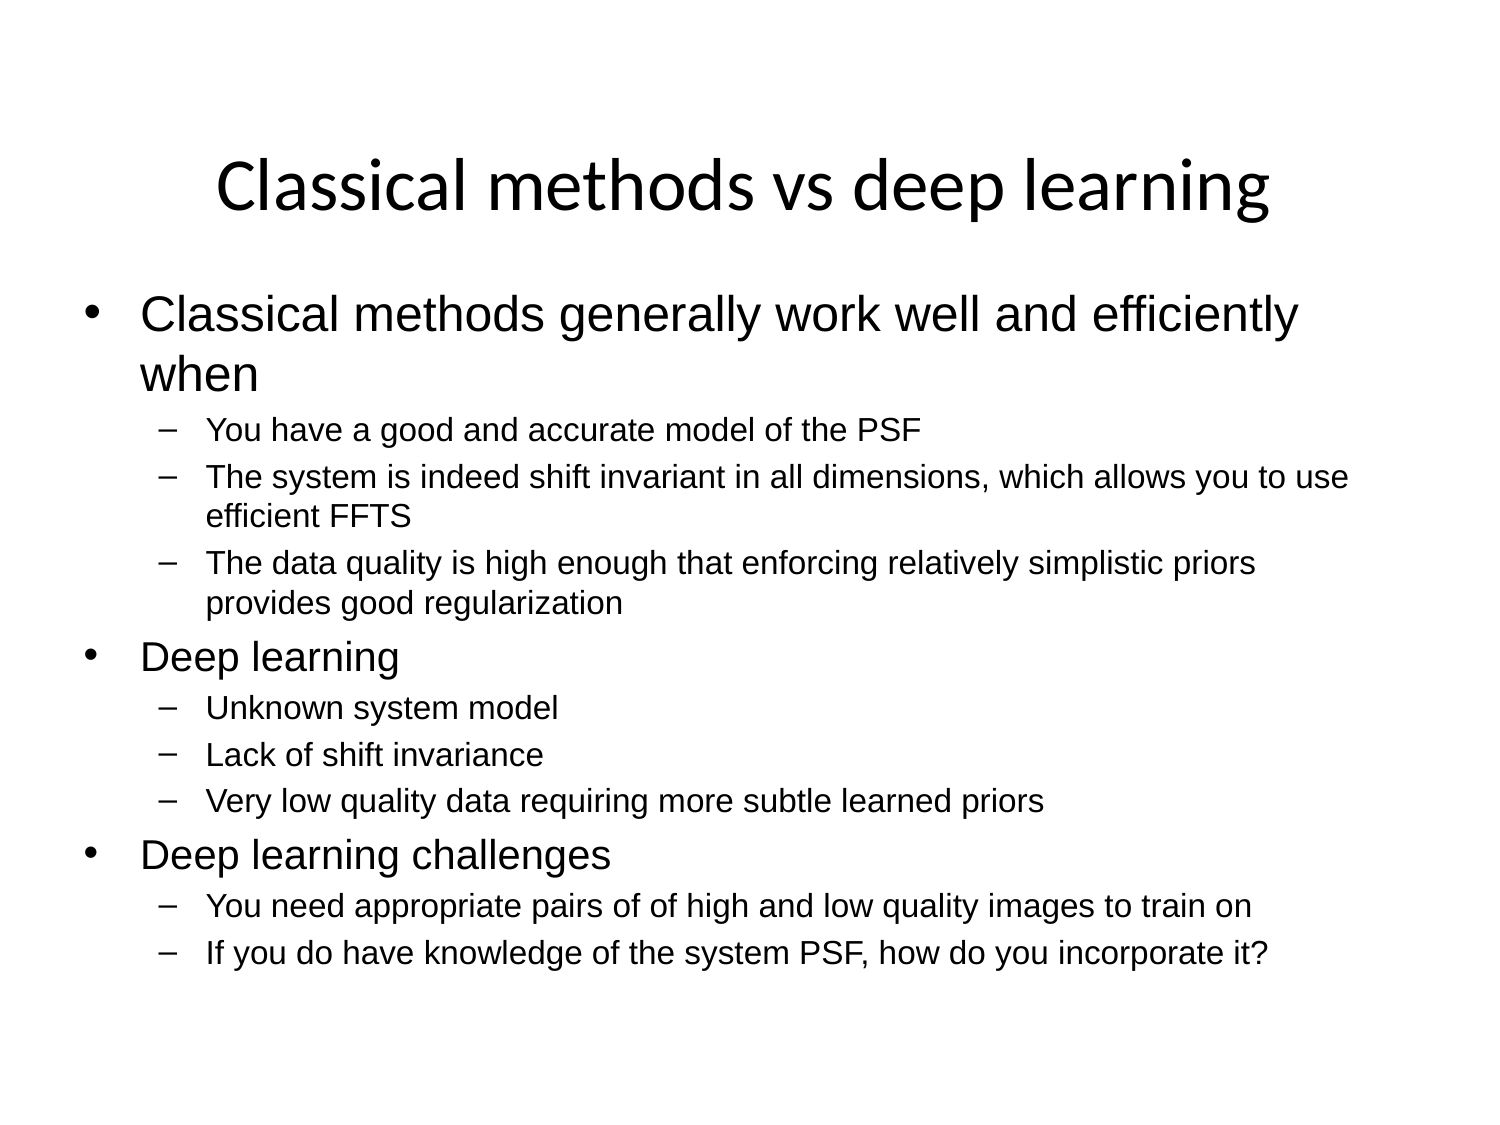

# Classical methods vs deep learning
Classical methods generally work well and efficiently when
You have a good and accurate model of the PSF
The system is indeed shift invariant in all dimensions, which allows you to use efficient FFTS
The data quality is high enough that enforcing relatively simplistic priors provides good regularization
Deep learning
Unknown system model
Lack of shift invariance
Very low quality data requiring more subtle learned priors
Deep learning challenges
You need appropriate pairs of of high and low quality images to train on
If you do have knowledge of the system PSF, how do you incorporate it?